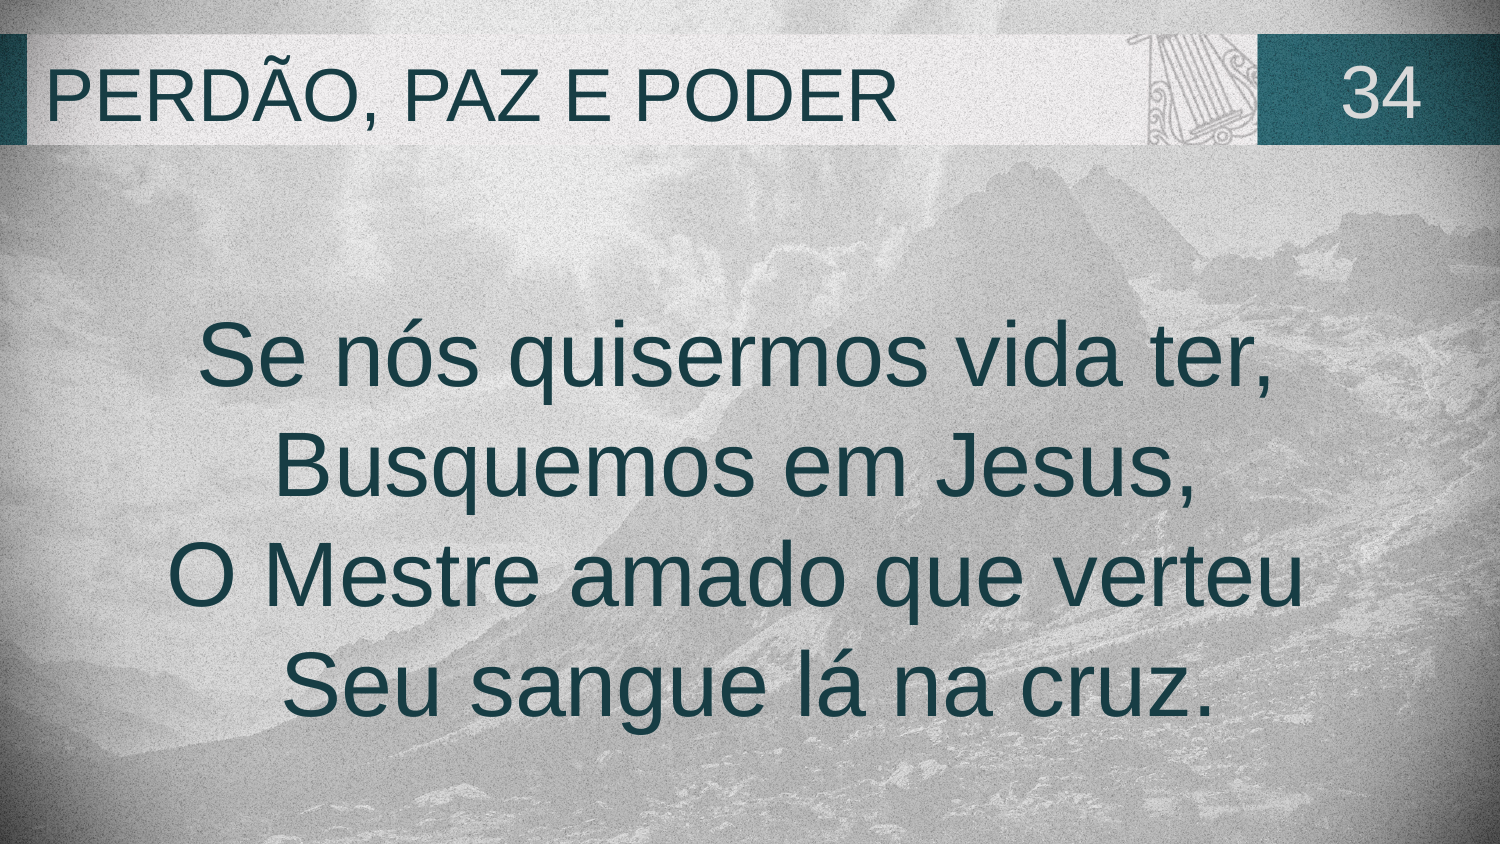

# PERDÃO, PAZ E PODER
34
Se nós quisermos vida ter,
Busquemos em Jesus,
O Mestre amado que verteu
Seu sangue lá na cruz.